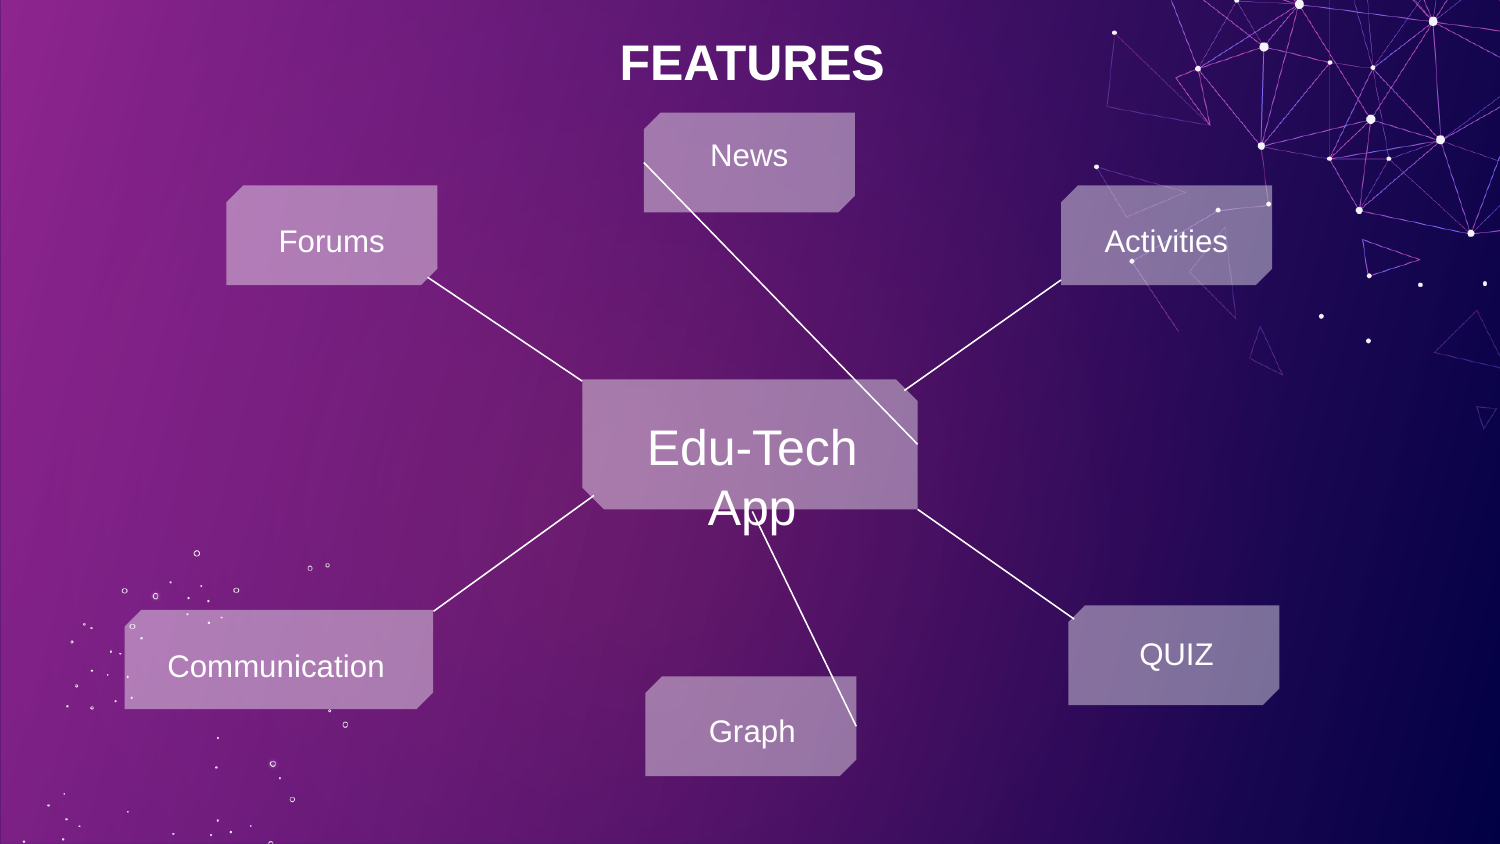

# FEATURES

News

Forums
Activities

Edu-Tech App

QUIZ
Communication

Graph